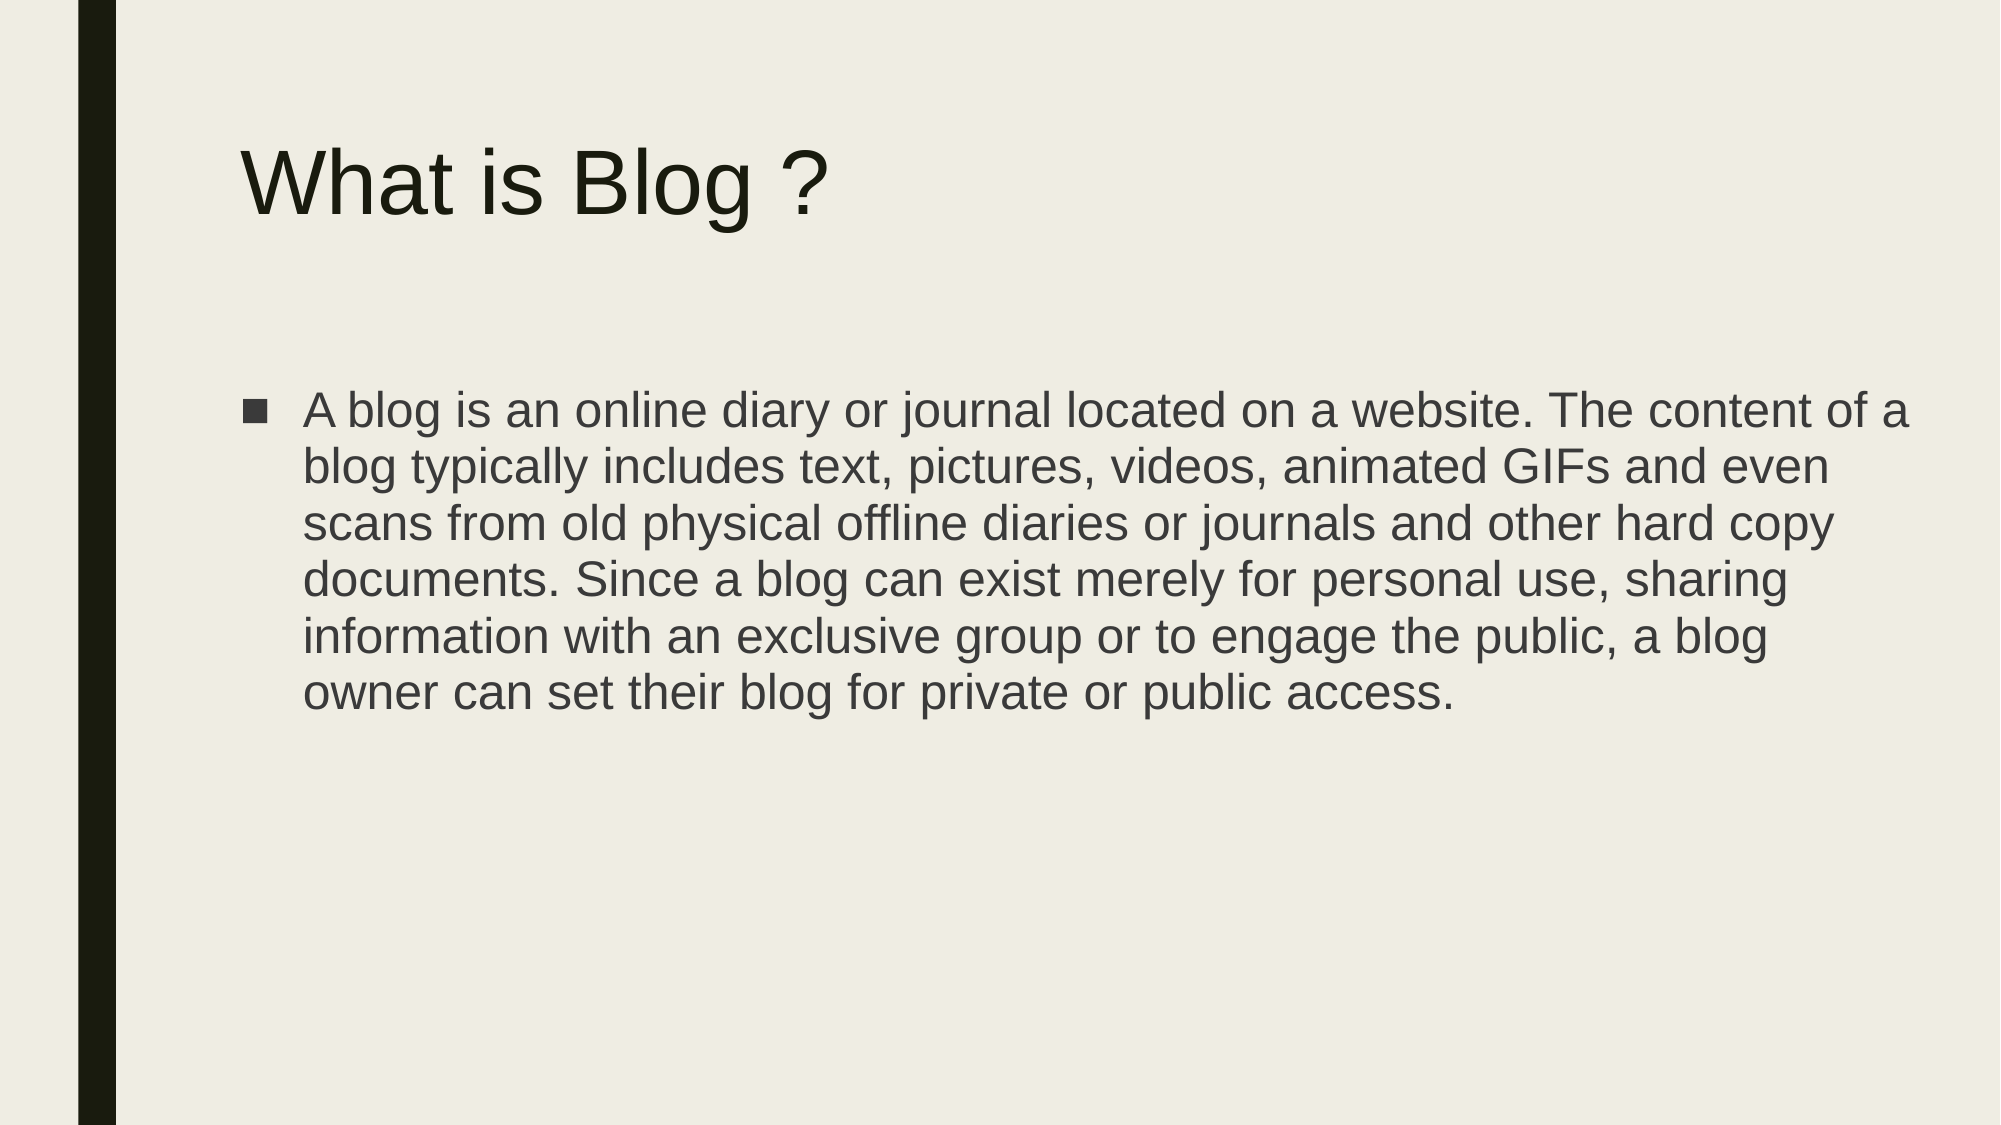

# What is Blog ?
A blog is an online diary or journal located on a website. The content of a blog typically includes text, pictures, videos, animated GIFs and even scans from old physical offline diaries or journals and other hard copy documents. Since a blog can exist merely for personal use, sharing information with an exclusive group or to engage the public, a blog owner can set their blog for private or public access.